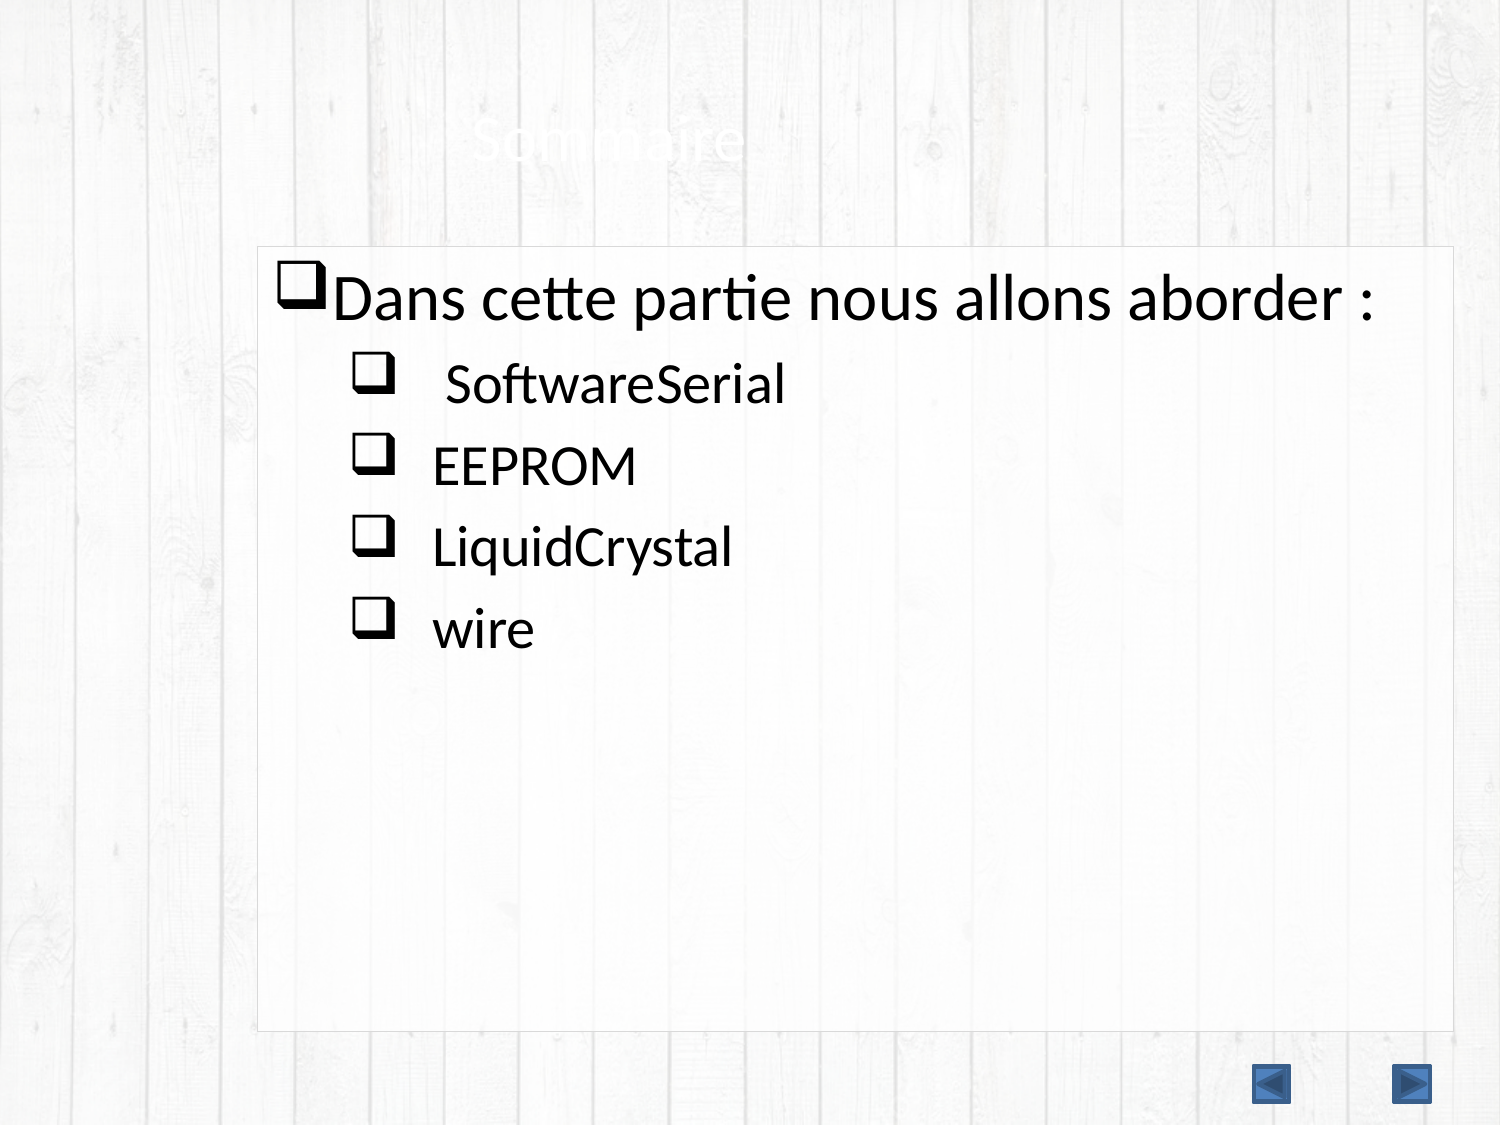

# Sommaire
Dans cette partie nous allons aborder :
 SoftwareSerial
EEPROM
LiquidCrystal
wire